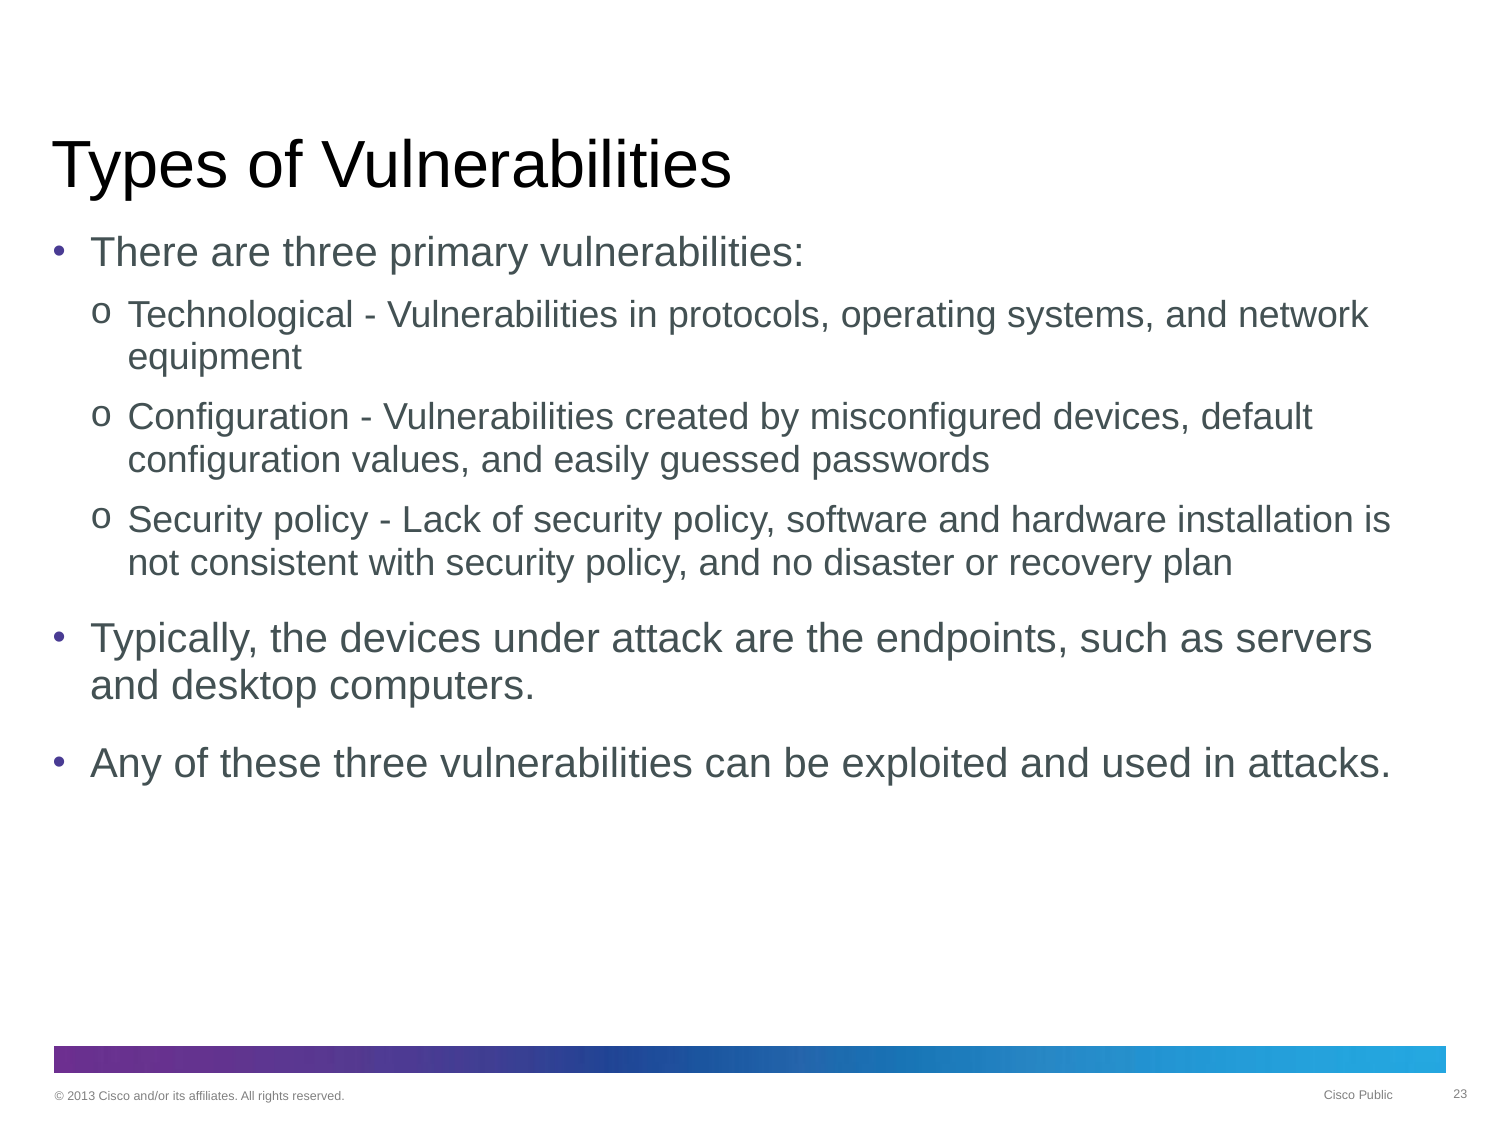

# Types of Vulnerabilities
There are three primary vulnerabilities:
Technological - Vulnerabilities in protocols, operating systems, and network equipment
Configuration - Vulnerabilities created by misconfigured devices, default configuration values, and easily guessed passwords
Security policy - Lack of security policy, software and hardware installation is not consistent with security policy, and no disaster or recovery plan
Typically, the devices under attack are the endpoints, such as servers and desktop computers.
Any of these three vulnerabilities can be exploited and used in attacks.